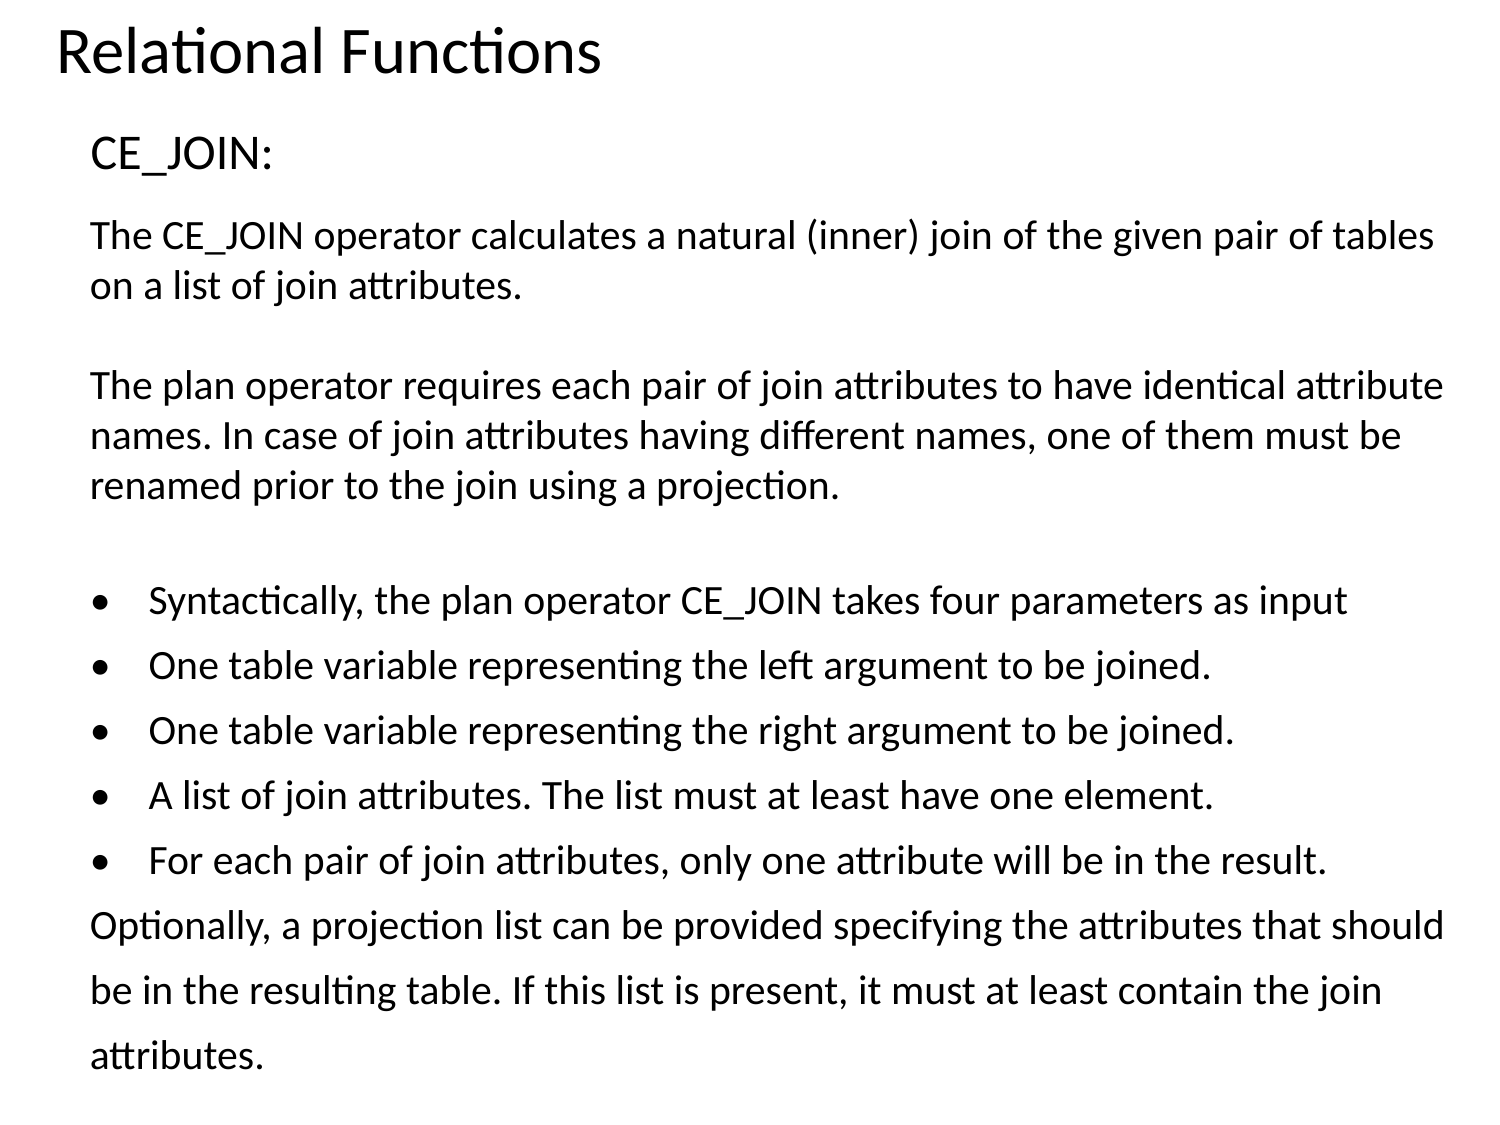

Relational Functions
CE_JOIN:
The CE_JOIN operator calculates a natural (inner) join of the given pair of tables on a list of join attributes.

The plan operator requires each pair of join attributes to have identical attribute names. In case of join attributes having different names, one of them must be renamed prior to the join using a projection.

•    Syntactically, the plan operator CE_JOIN takes four parameters as input
•    One table variable representing the left argument to be joined.
•    One table variable representing the right argument to be joined.
•    A list of join attributes. The list must at least have one element.
•    For each pair of join attributes, only one attribute will be in the result. Optionally, a projection list can be provided specifying the attributes that should be in the resulting table. If this list is present, it must at least contain the join attributes.